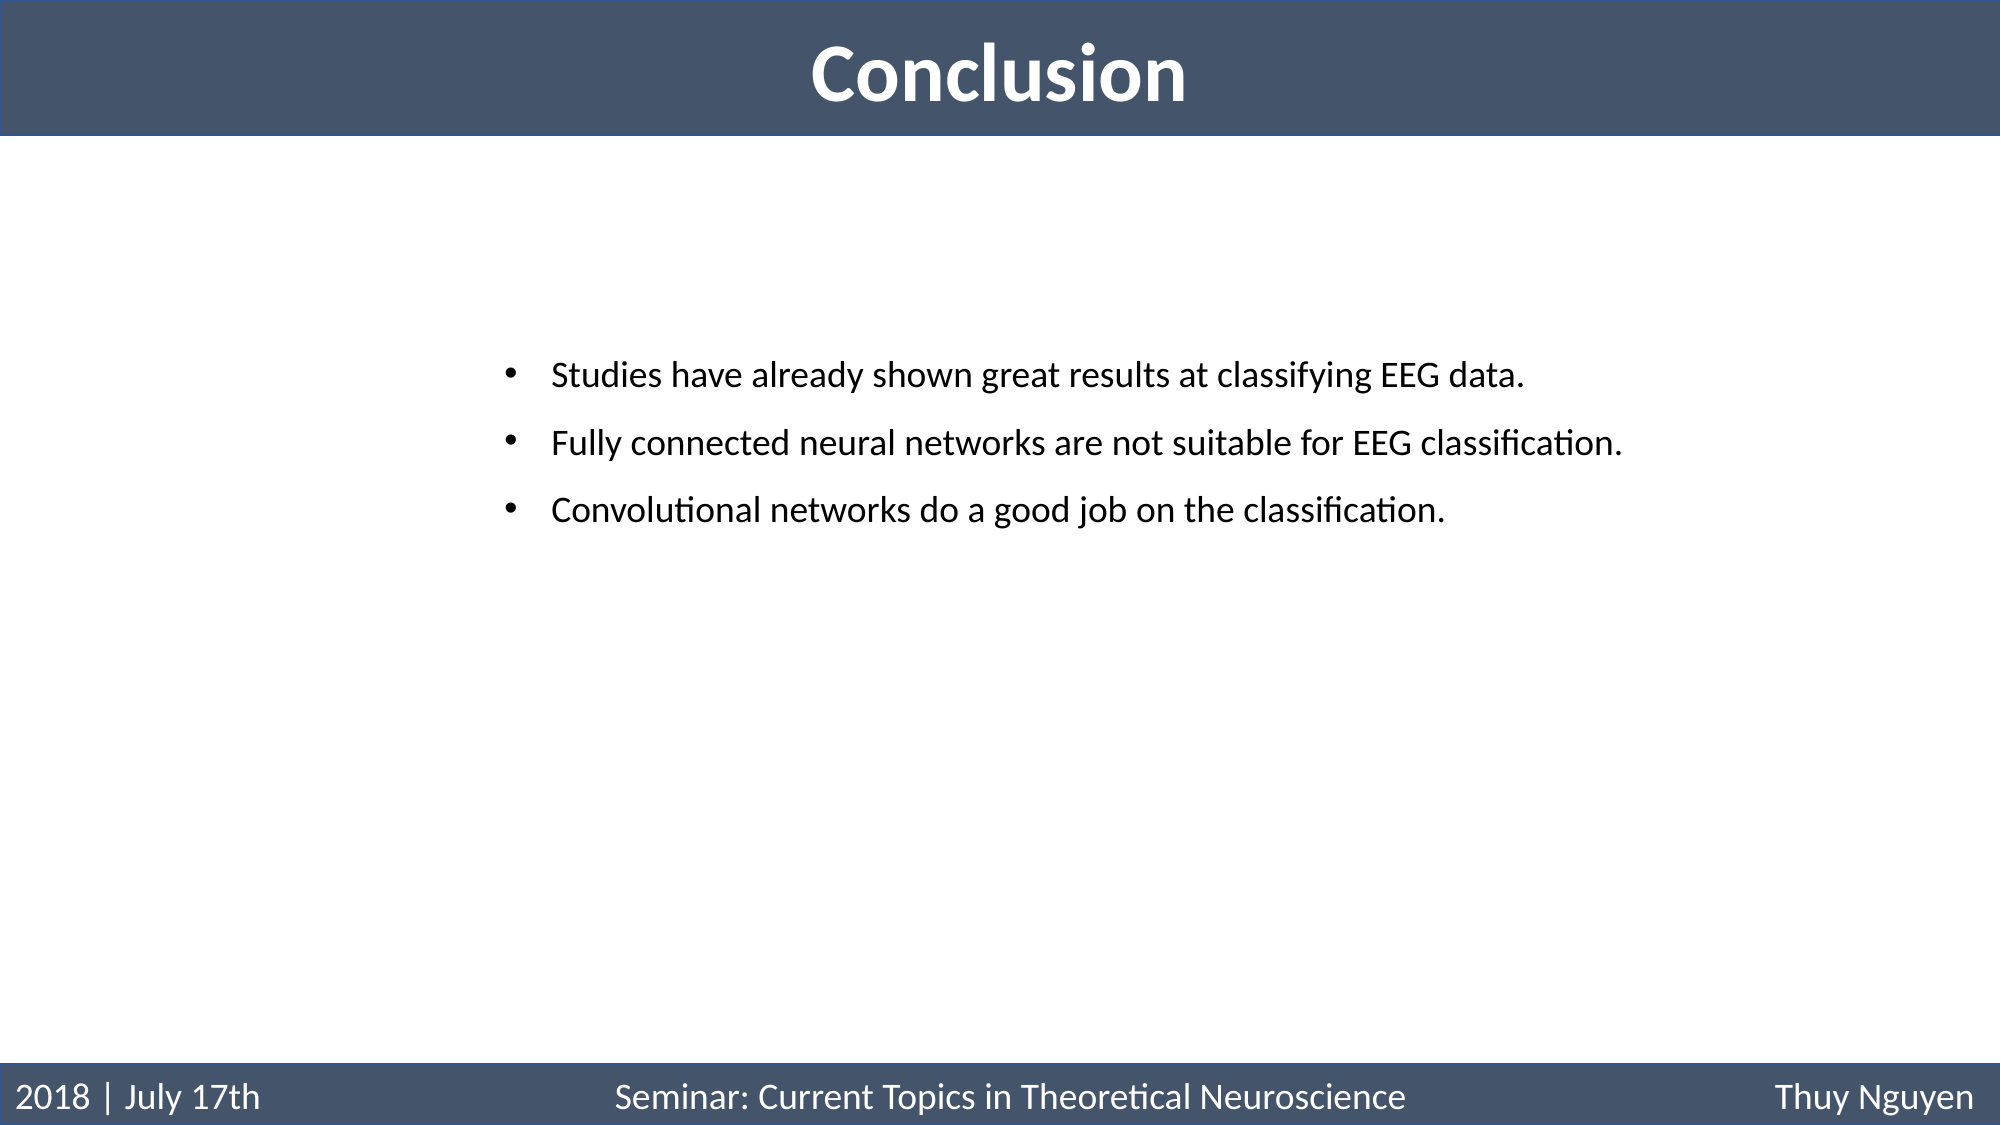

Conclusion
Studies have already shown great results at classifying EEG data.
Fully connected neural networks are not suitable for EEG classification.
Convolutional networks do a good job on the classification.

2018 | July 17th			Seminar: Current Topics in Theoretical Neuroscience		             Thuy Nguyen